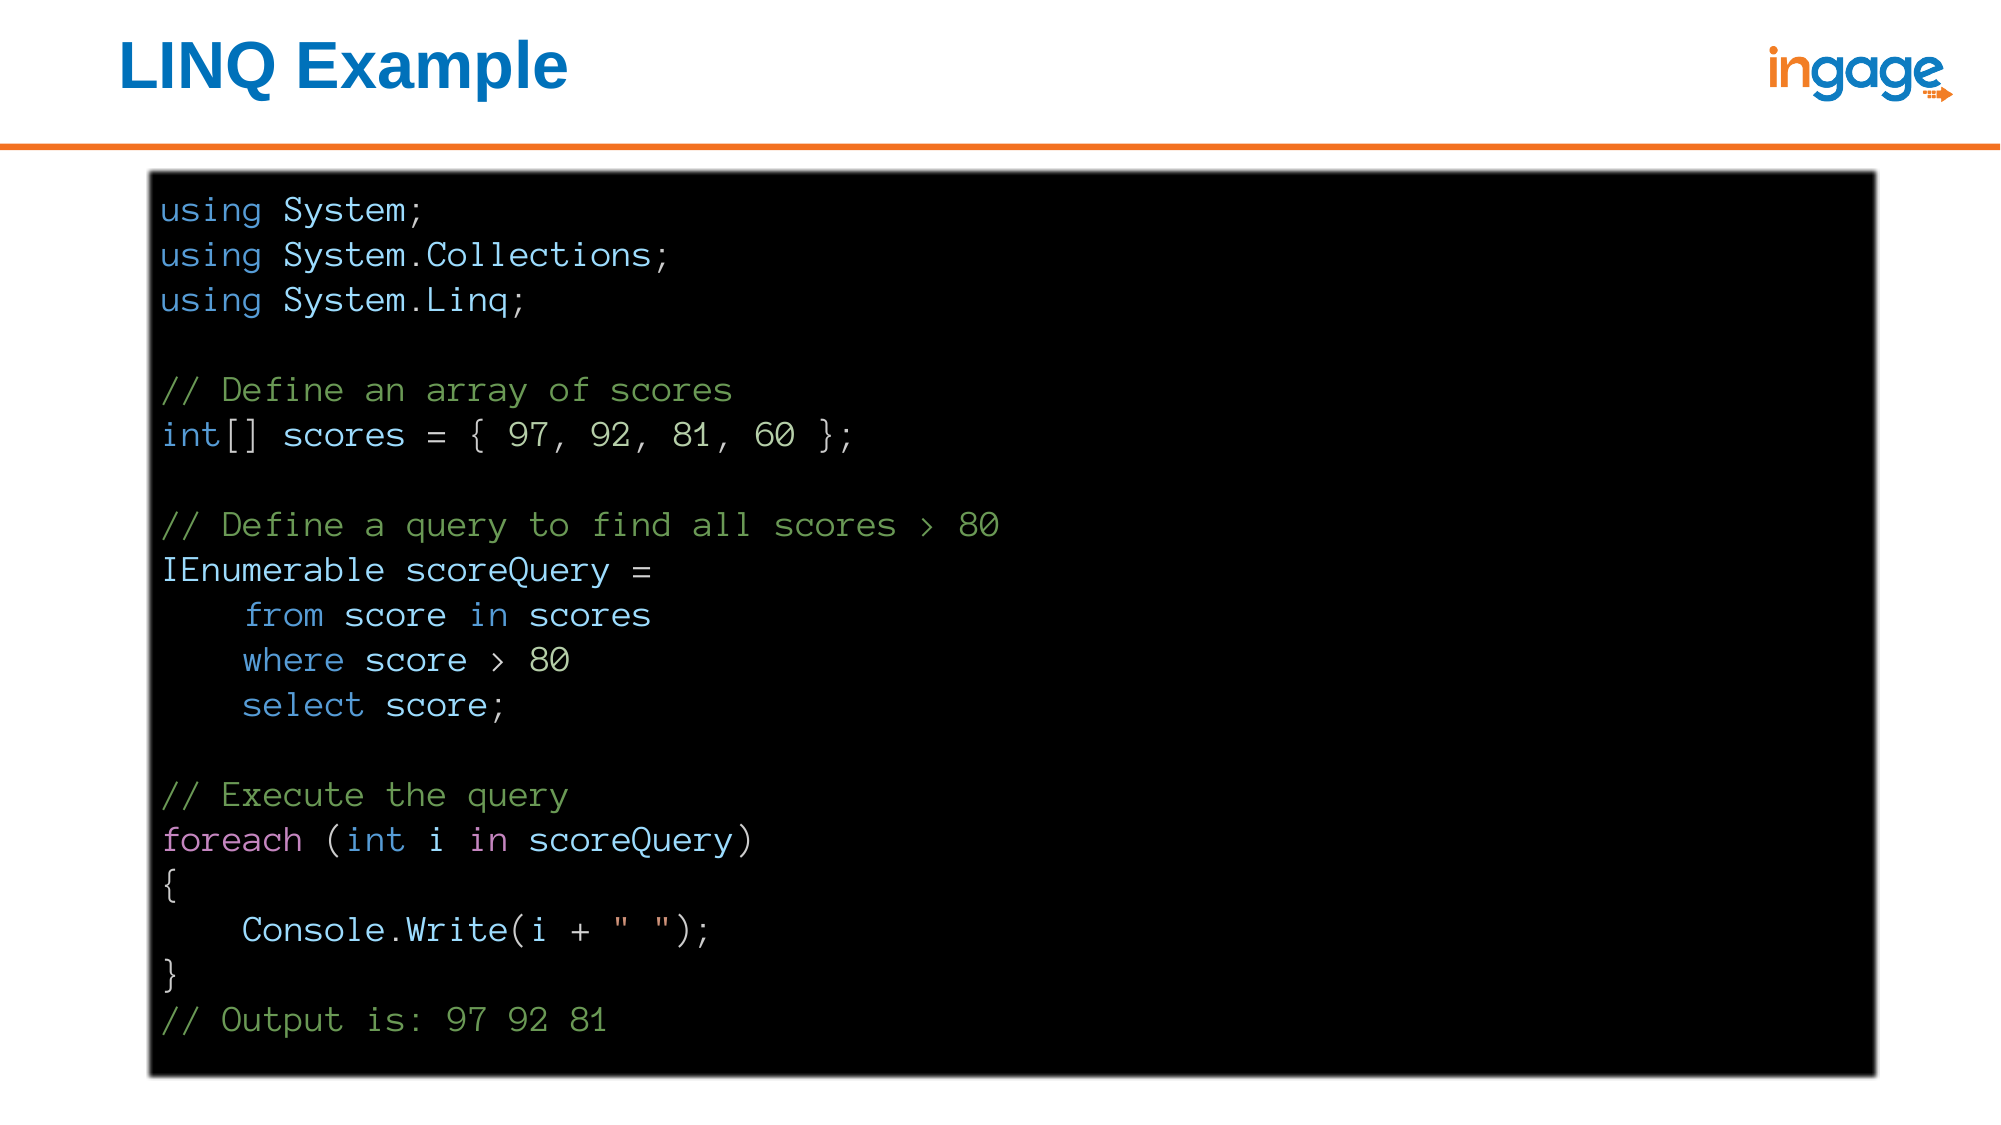

# LINQ Example
using System;
using System.Collections;
using System.Linq;

// Define an array of scores
int[] scores = { 97, 92, 81, 60 };
// Define a query to find all scores > 80
IEnumerable scoreQuery =
    from score in scores
    where score > 80
    select score;
// Execute the query
foreach (int i in scoreQuery)
{
    Console.Write(i + " ");
}
// Output is: 97 92 81